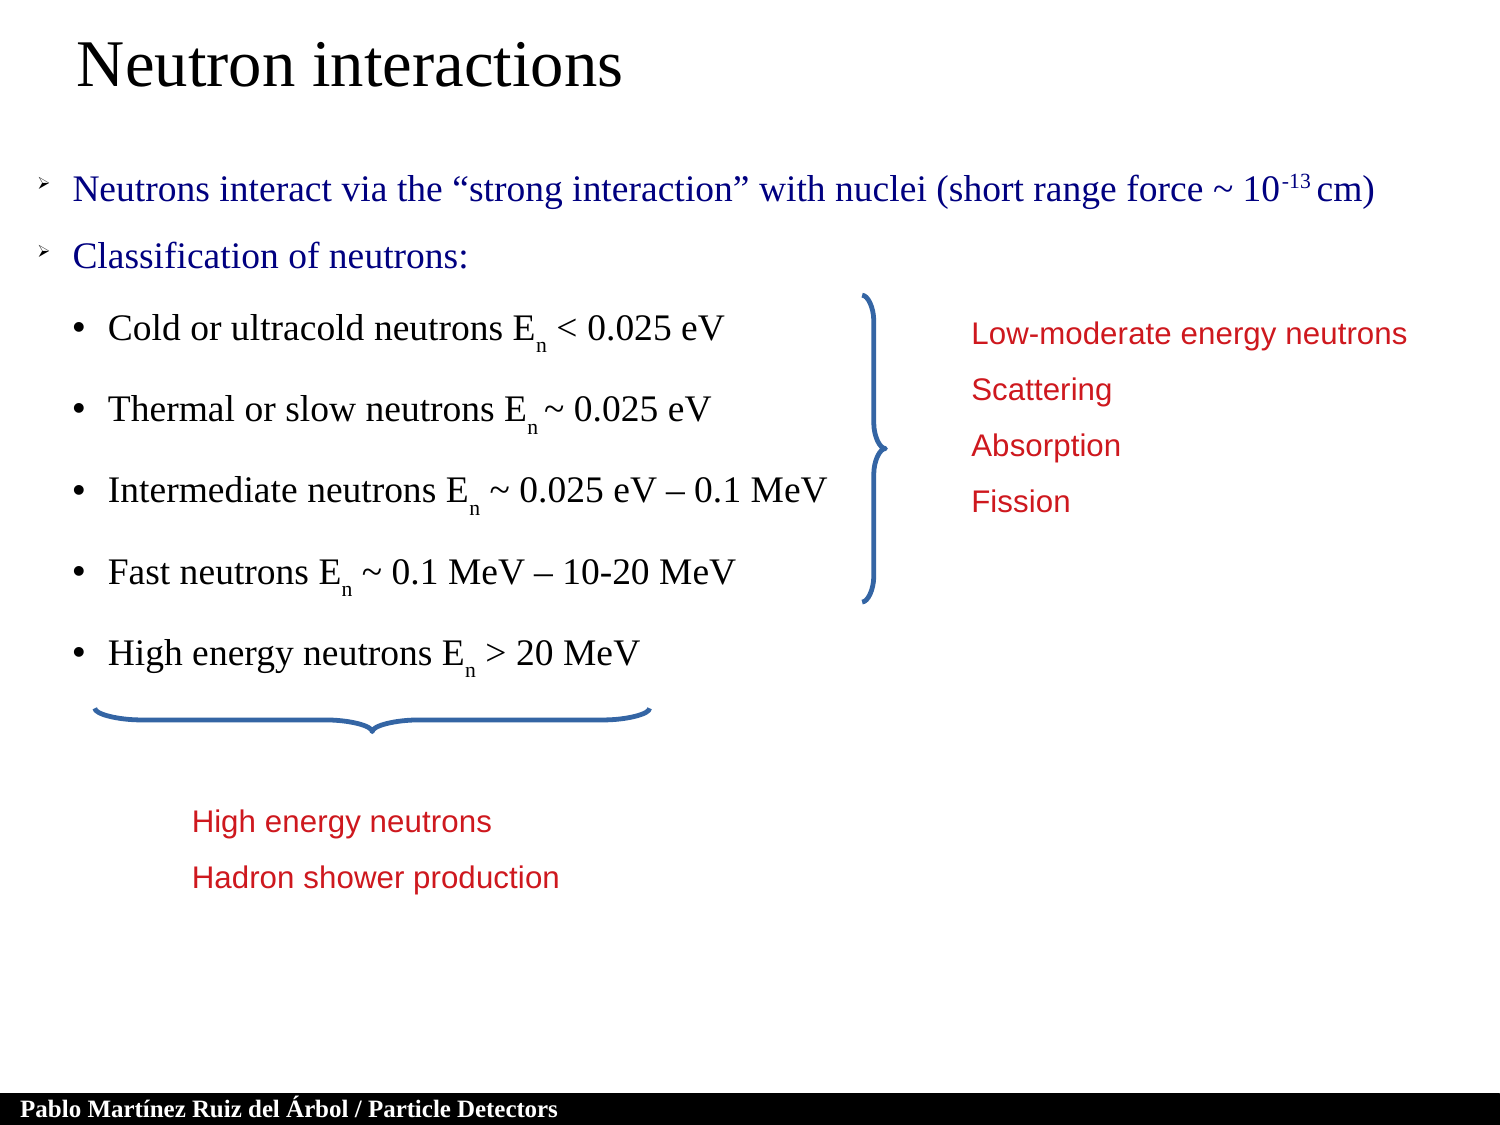

Neutron interactions
Neutrons interact via the “strong interaction” with nuclei (short range force ~ 10-13 cm)
Classification of neutrons:
Cold or ultracold neutrons En < 0.025 eV
Thermal or slow neutrons En ~ 0.025 eV
Intermediate neutrons En ~ 0.025 eV – 0.1 MeV
Fast neutrons En ~ 0.1 MeV – 10-20 MeV
High energy neutrons En > 20 MeV
Low-moderate energy neutrons
Scattering
Absorption
Fission

High energy neutrons
Hadron shower production